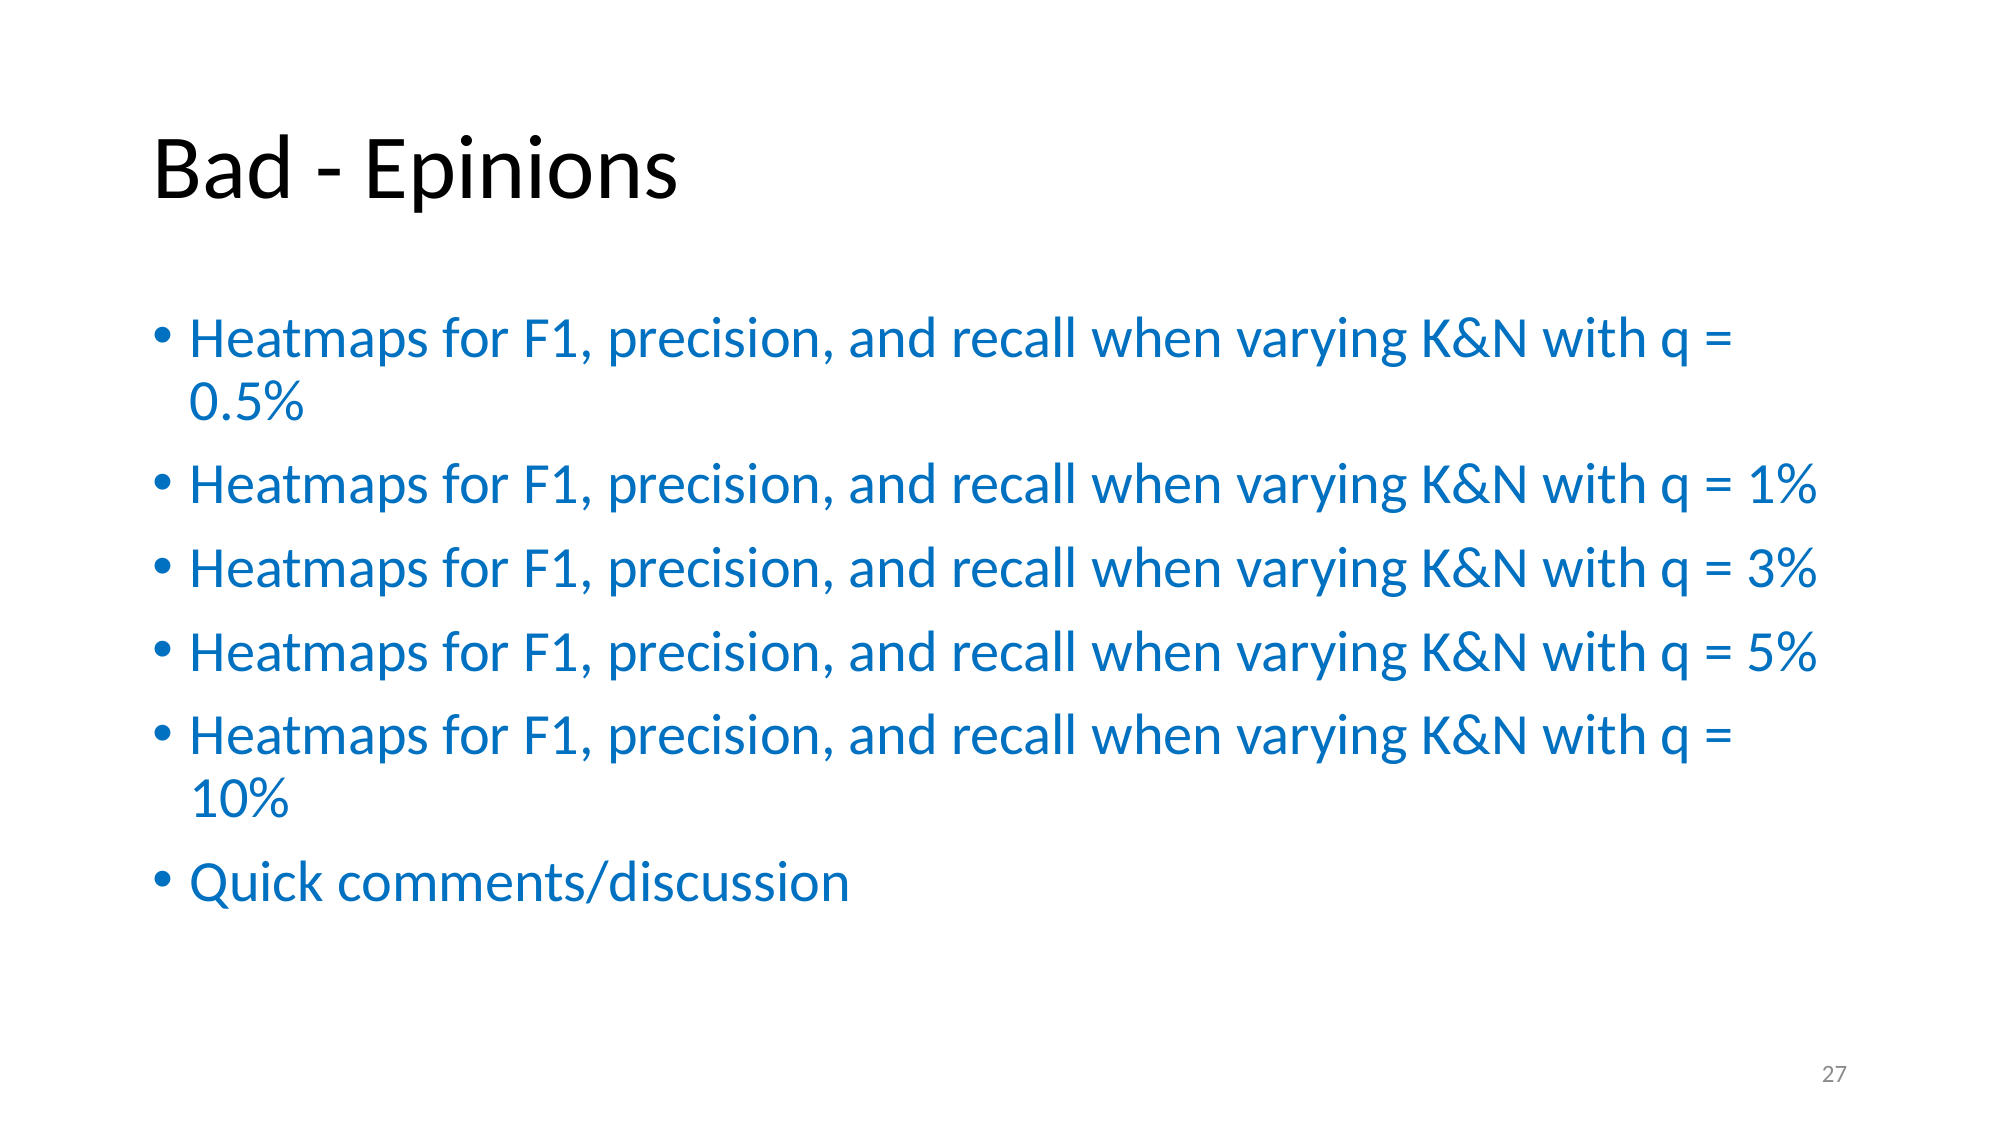

# Bad - Epinions
Heatmaps for F1, precision, and recall when varying K&N with q = 0.5%
Heatmaps for F1, precision, and recall when varying K&N with q = 1%
Heatmaps for F1, precision, and recall when varying K&N with q = 3%
Heatmaps for F1, precision, and recall when varying K&N with q = 5%
Heatmaps for F1, precision, and recall when varying K&N with q = 10%
Quick comments/discussion

27